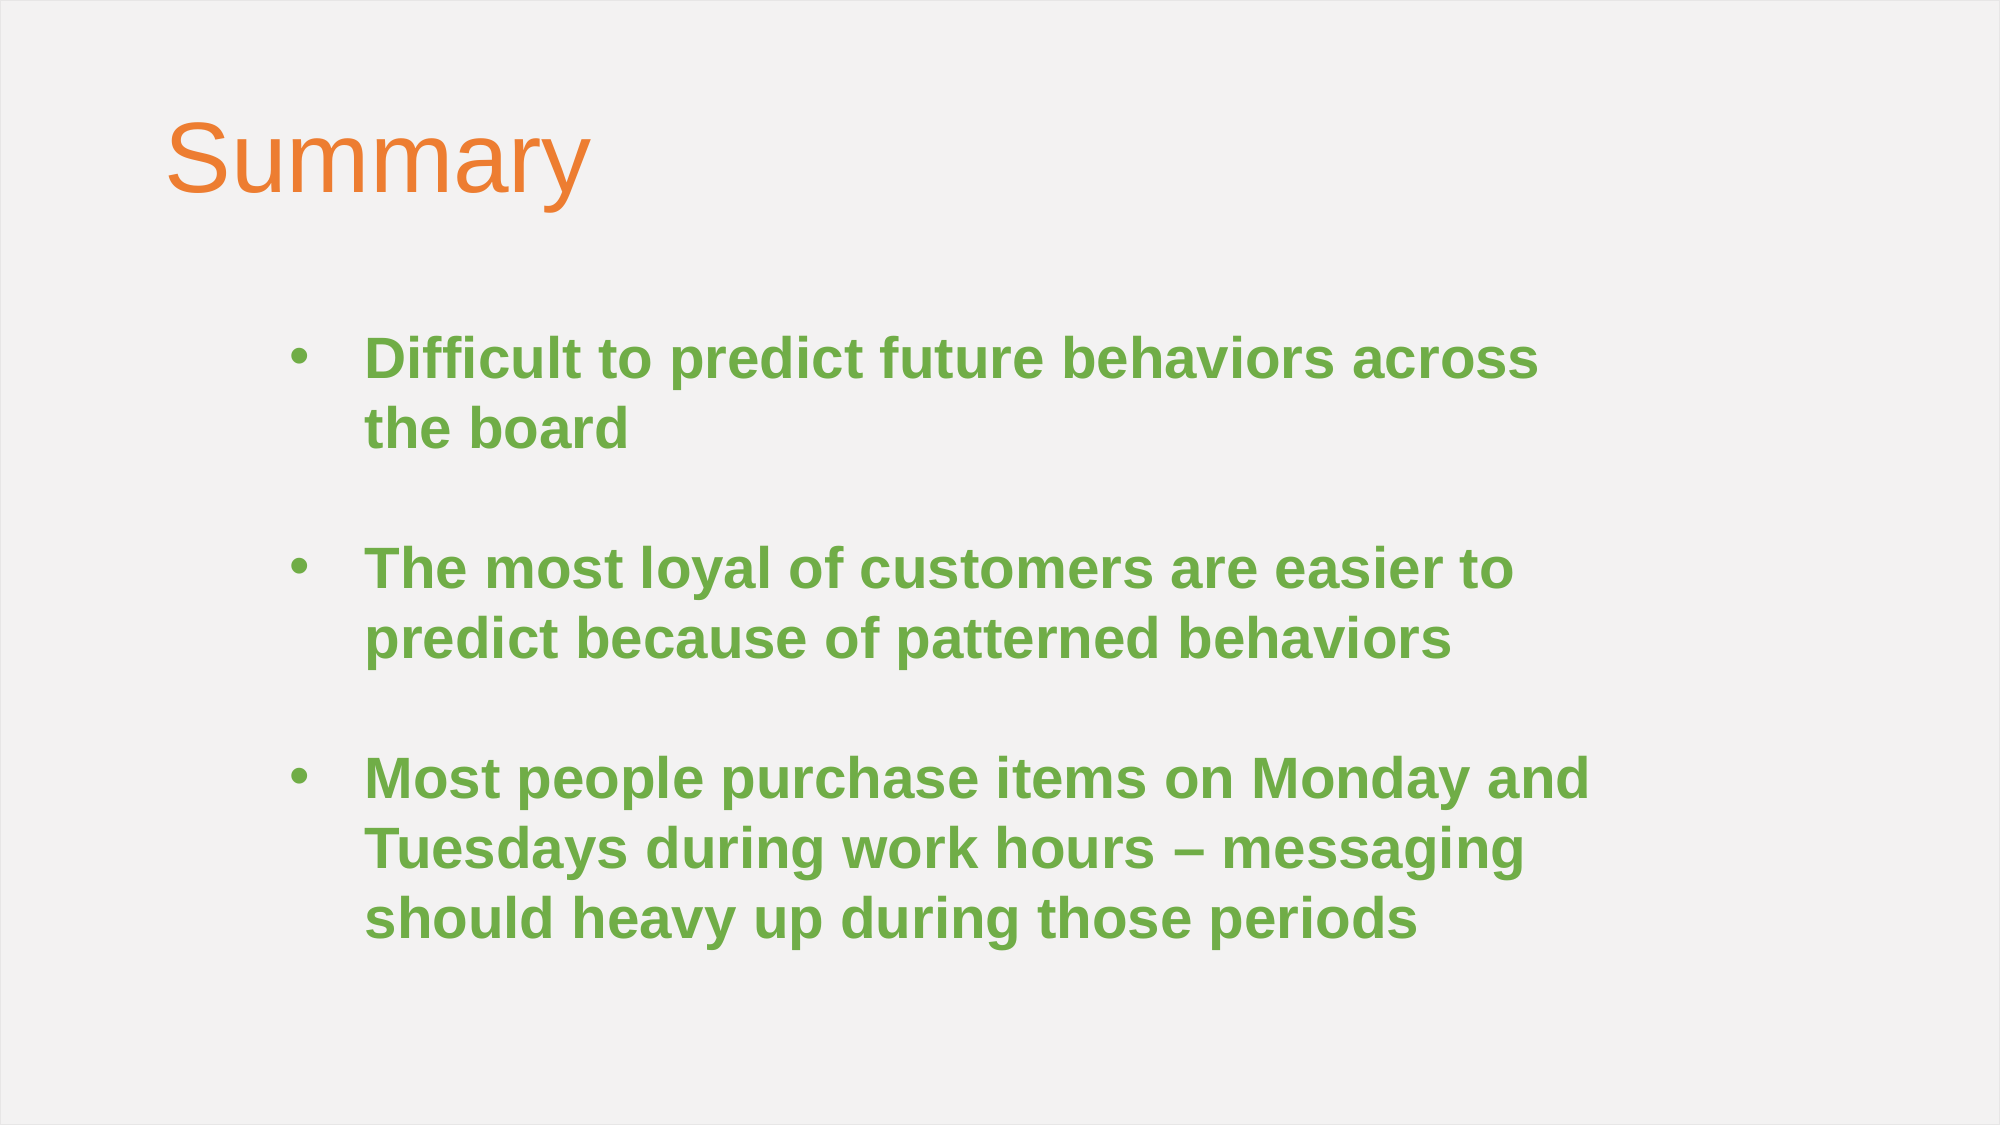

Summary
Difficult to predict future behaviors across the board

The most loyal of customers are easier to predict because of patterned behaviors

Most people purchase items on Monday and Tuesdays during work hours – messaging should heavy up during those periods